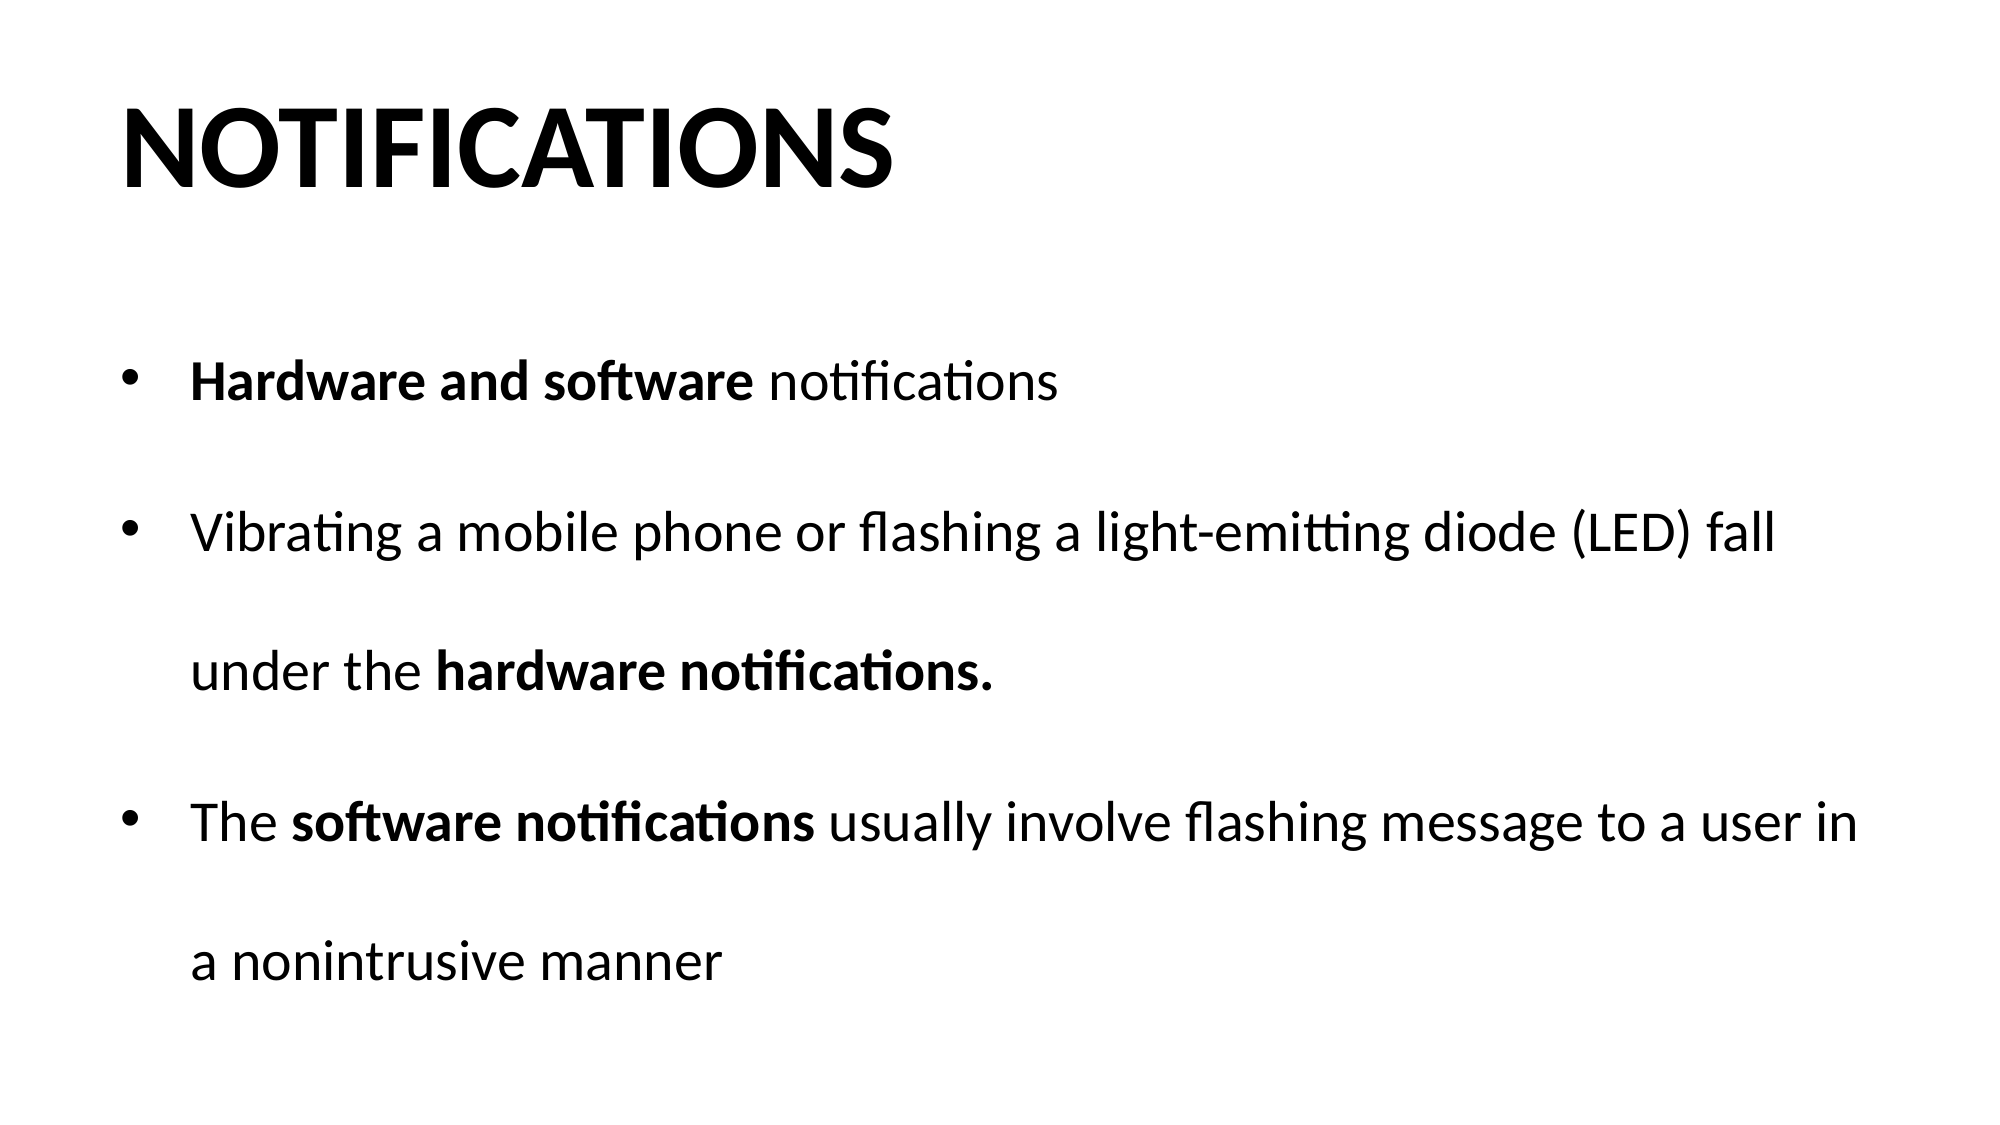

# NOTIFICATIONS
Hardware and software notifications
Vibrating a mobile phone or flashing a light-emitting diode (LED) fall under the hardware notifications.
The software notifications usually involve flashing message to a user in a nonintrusive manner